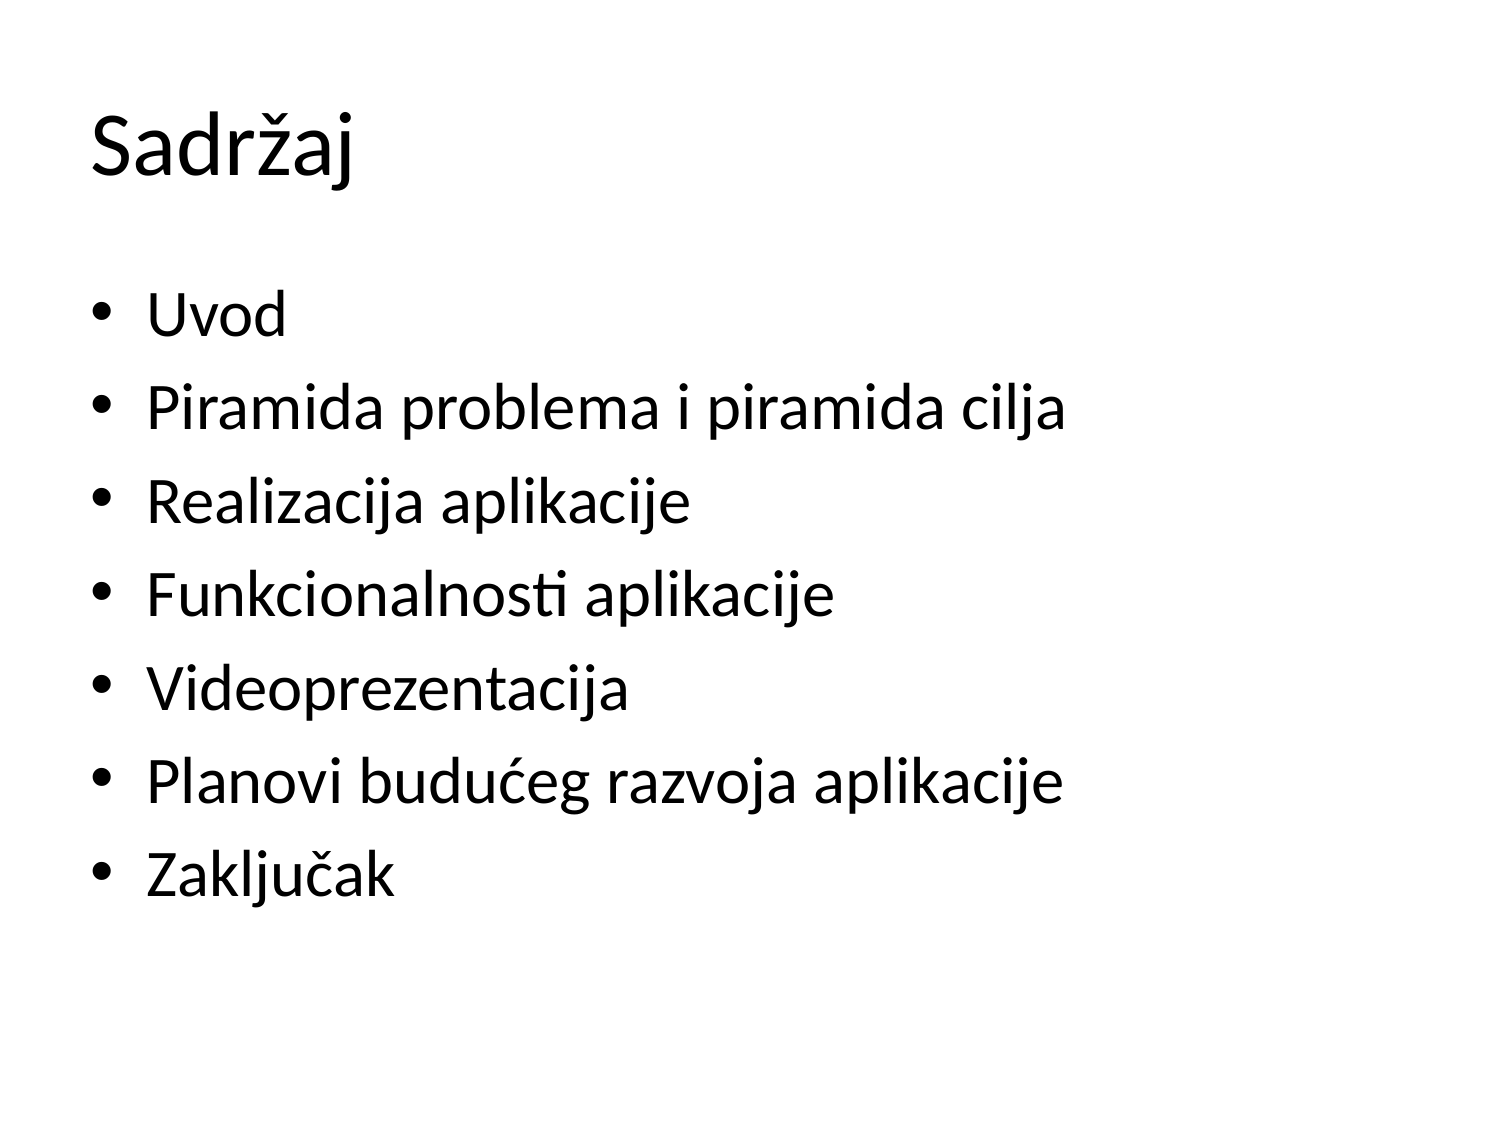

# Sadržaj
Uvod
Piramida problema i piramida cilja
Realizacija aplikacije
Funkcionalnosti aplikacije
Videoprezentacija
Planovi budućeg razvoja aplikacije
Zaključak